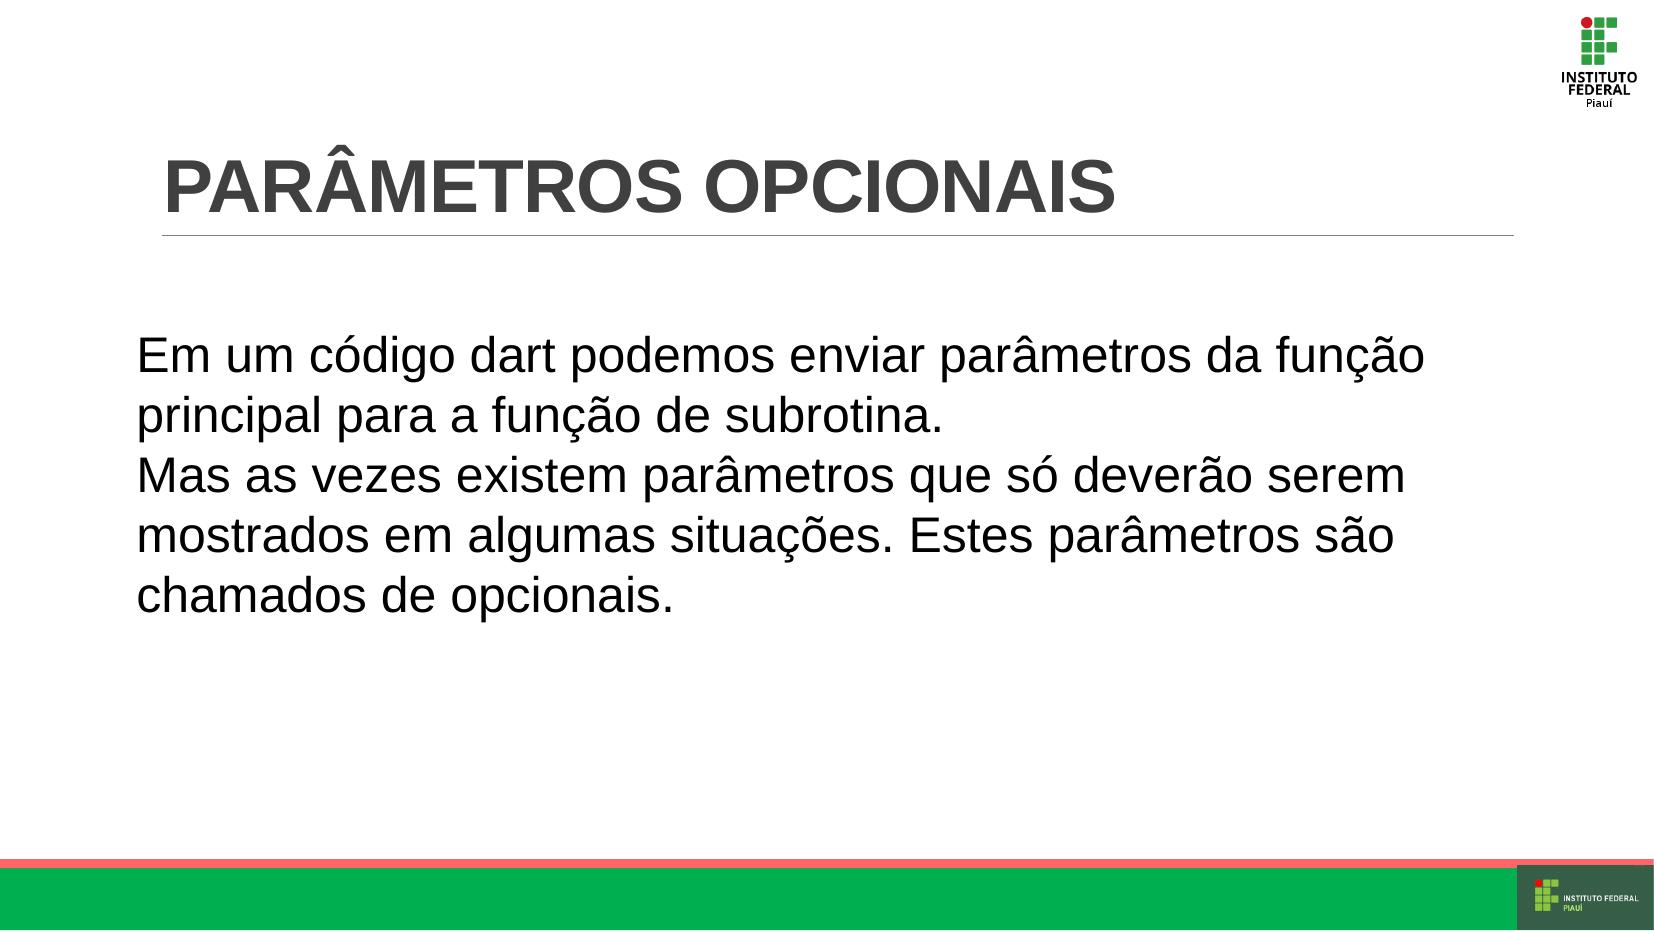

# PARÂMETROS OPCIONAIS

Em um código dart podemos enviar parâmetros da função principal para a função de subrotina.
Mas as vezes existem parâmetros que só deverão serem mostrados em algumas situações. Estes parâmetros são chamados de opcionais.